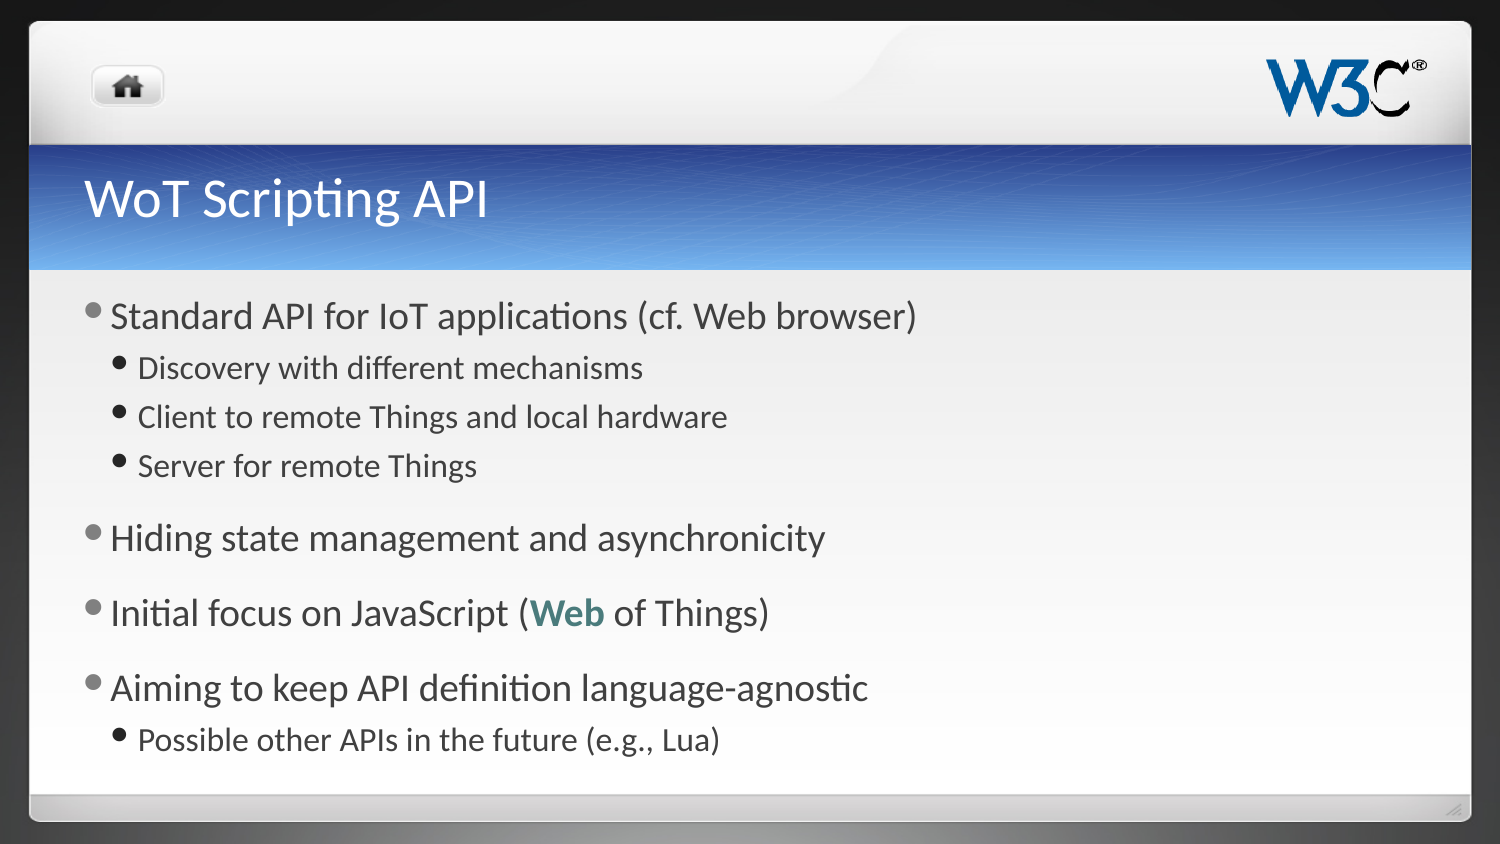

# WoT Scripting API
Standard API for IoT applications (cf. Web browser)
Discovery with different mechanisms
Client to remote Things and local hardware
Server for remote Things
Hiding state management and asynchronicity
Initial focus on JavaScript (Web of Things)
Aiming to keep API definition language-agnostic
Possible other APIs in the future (e.g., Lua)